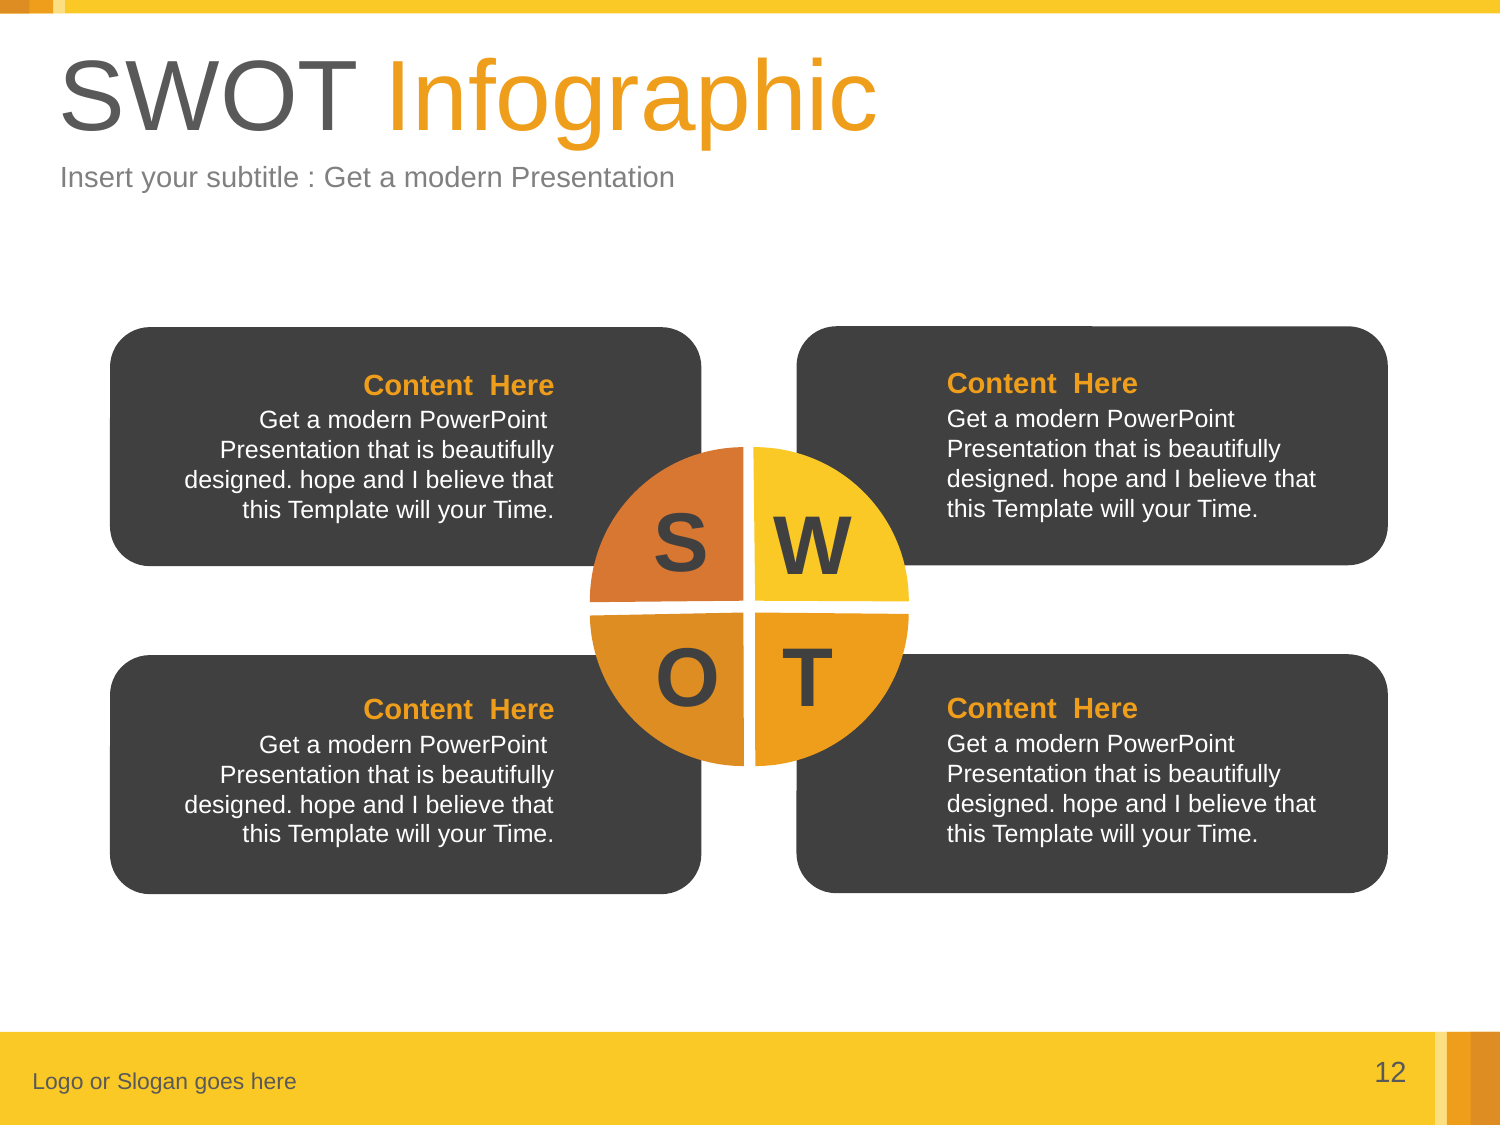

# SWOT Infographic
Insert your subtitle : Get a modern Presentation

Content  Here
Content  Here
Get a modern PowerPoint  Presentation that is beautifully designed. hope and I believe that this Template will your Time.
Get a modern PowerPoint  Presentation that is beautifully designed. hope and I believe that this Template will your Time.

S
W
O
T

Content  Here
Content  Here
Get a modern PowerPoint  Presentation that is beautifully designed. hope and I believe that this Template will your Time.
Get a modern PowerPoint  Presentation that is beautifully designed. hope and I believe that this Template will your Time.